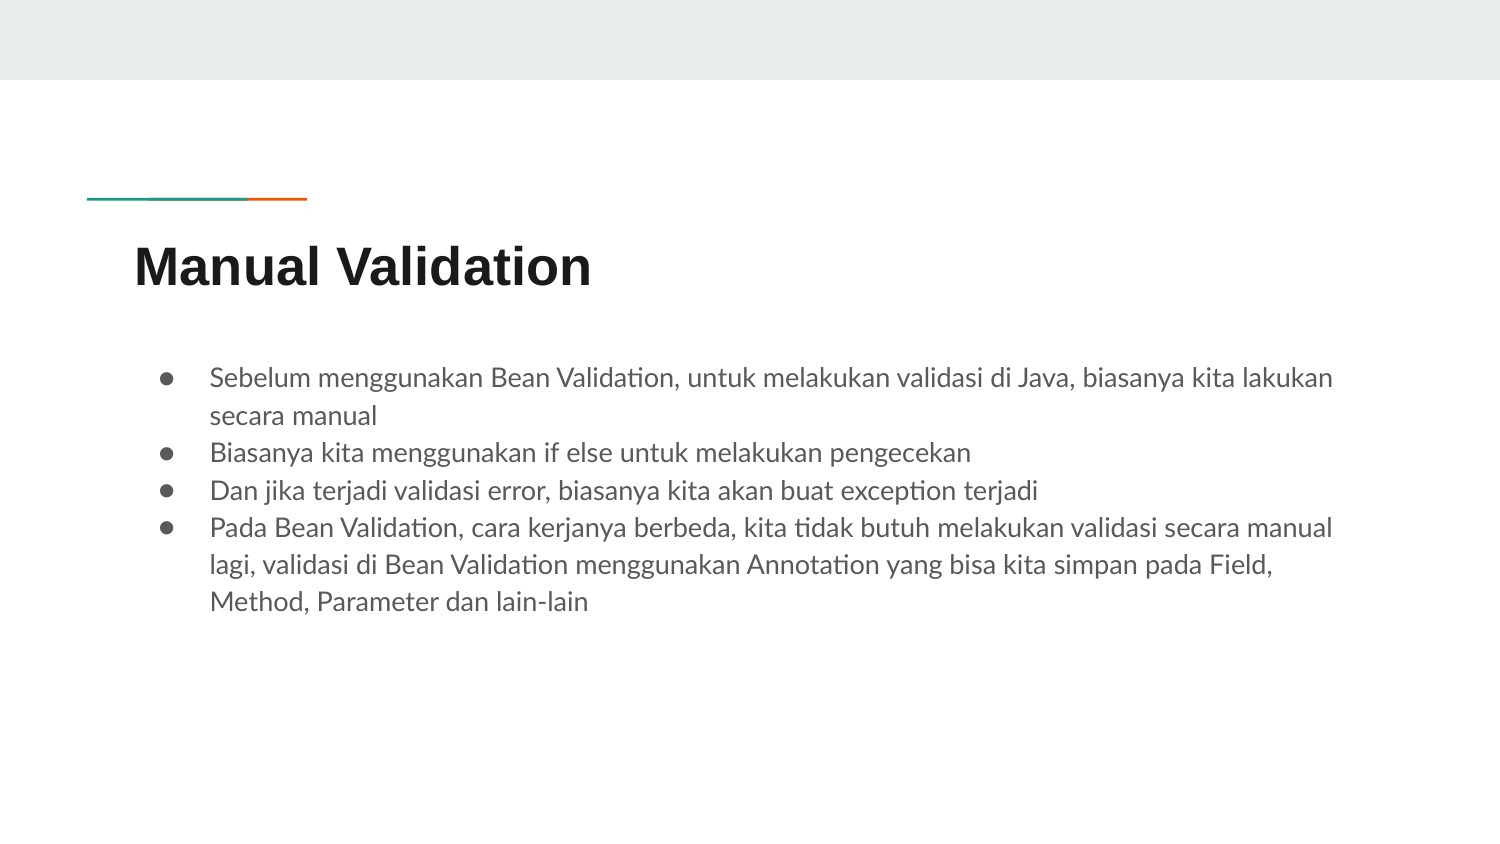

# Manual Validation
Sebelum menggunakan Bean Validation, untuk melakukan validasi di Java, biasanya kita lakukan secara manual
Biasanya kita menggunakan if else untuk melakukan pengecekan
Dan jika terjadi validasi error, biasanya kita akan buat exception terjadi
Pada Bean Validation, cara kerjanya berbeda, kita tidak butuh melakukan validasi secara manual lagi, validasi di Bean Validation menggunakan Annotation yang bisa kita simpan pada Field, Method, Parameter dan lain-lain